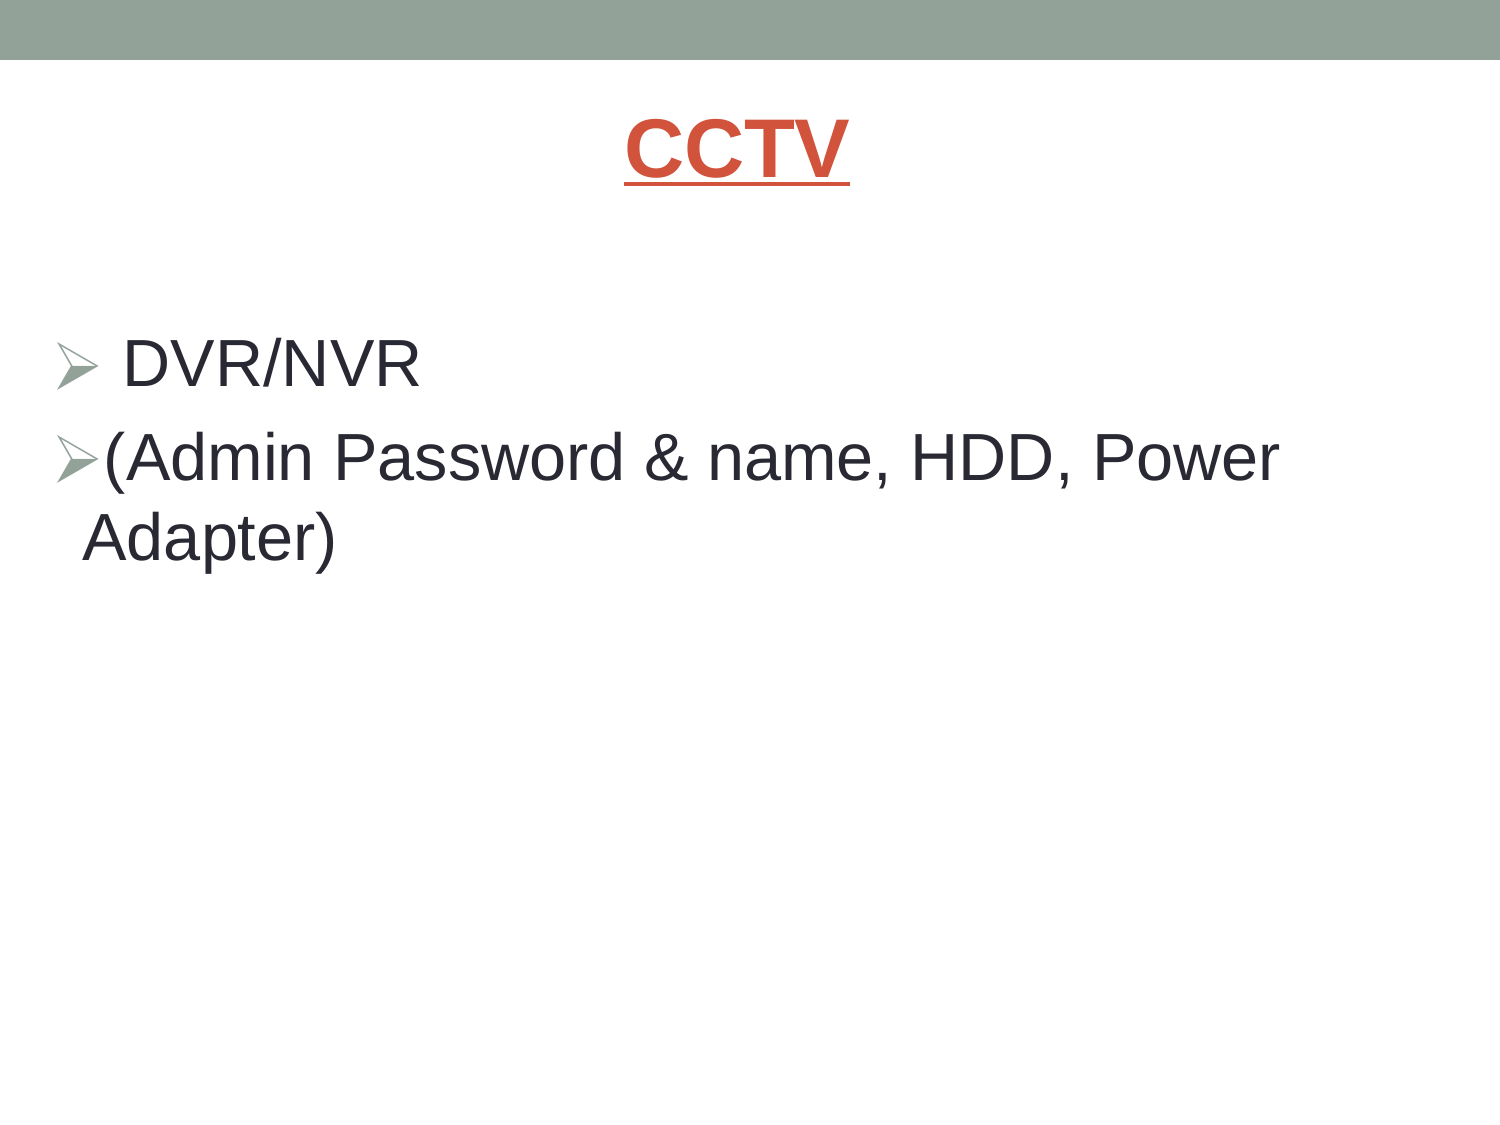

# CCTV
 DVR/NVR
(Admin Password & name, HDD, Power Adapter)